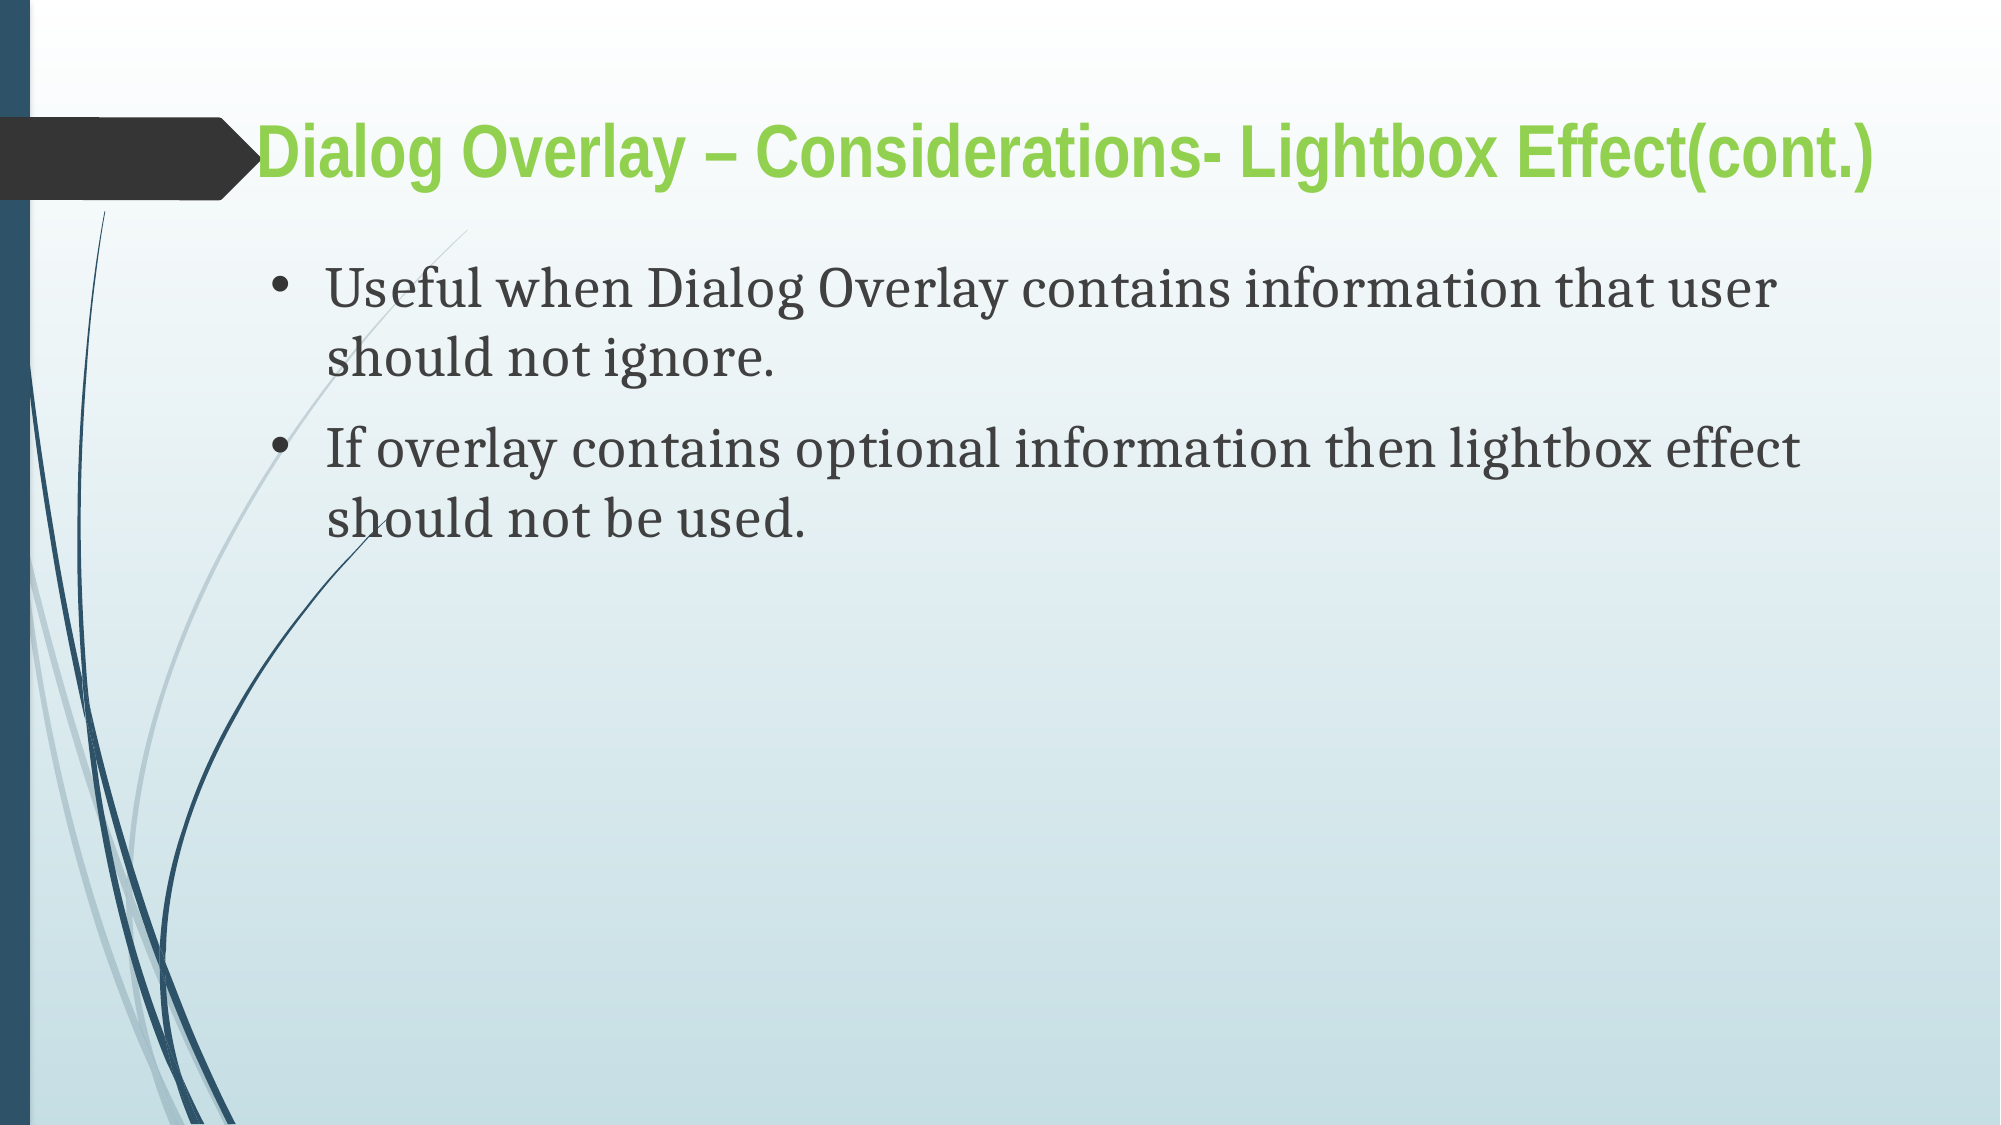

Dialog Overlay – Considerations- Lightbox Effect(cont.)
Useful when Dialog Overlay contains information that user should not ignore.
If overlay contains optional information then lightbox effect should not be used.